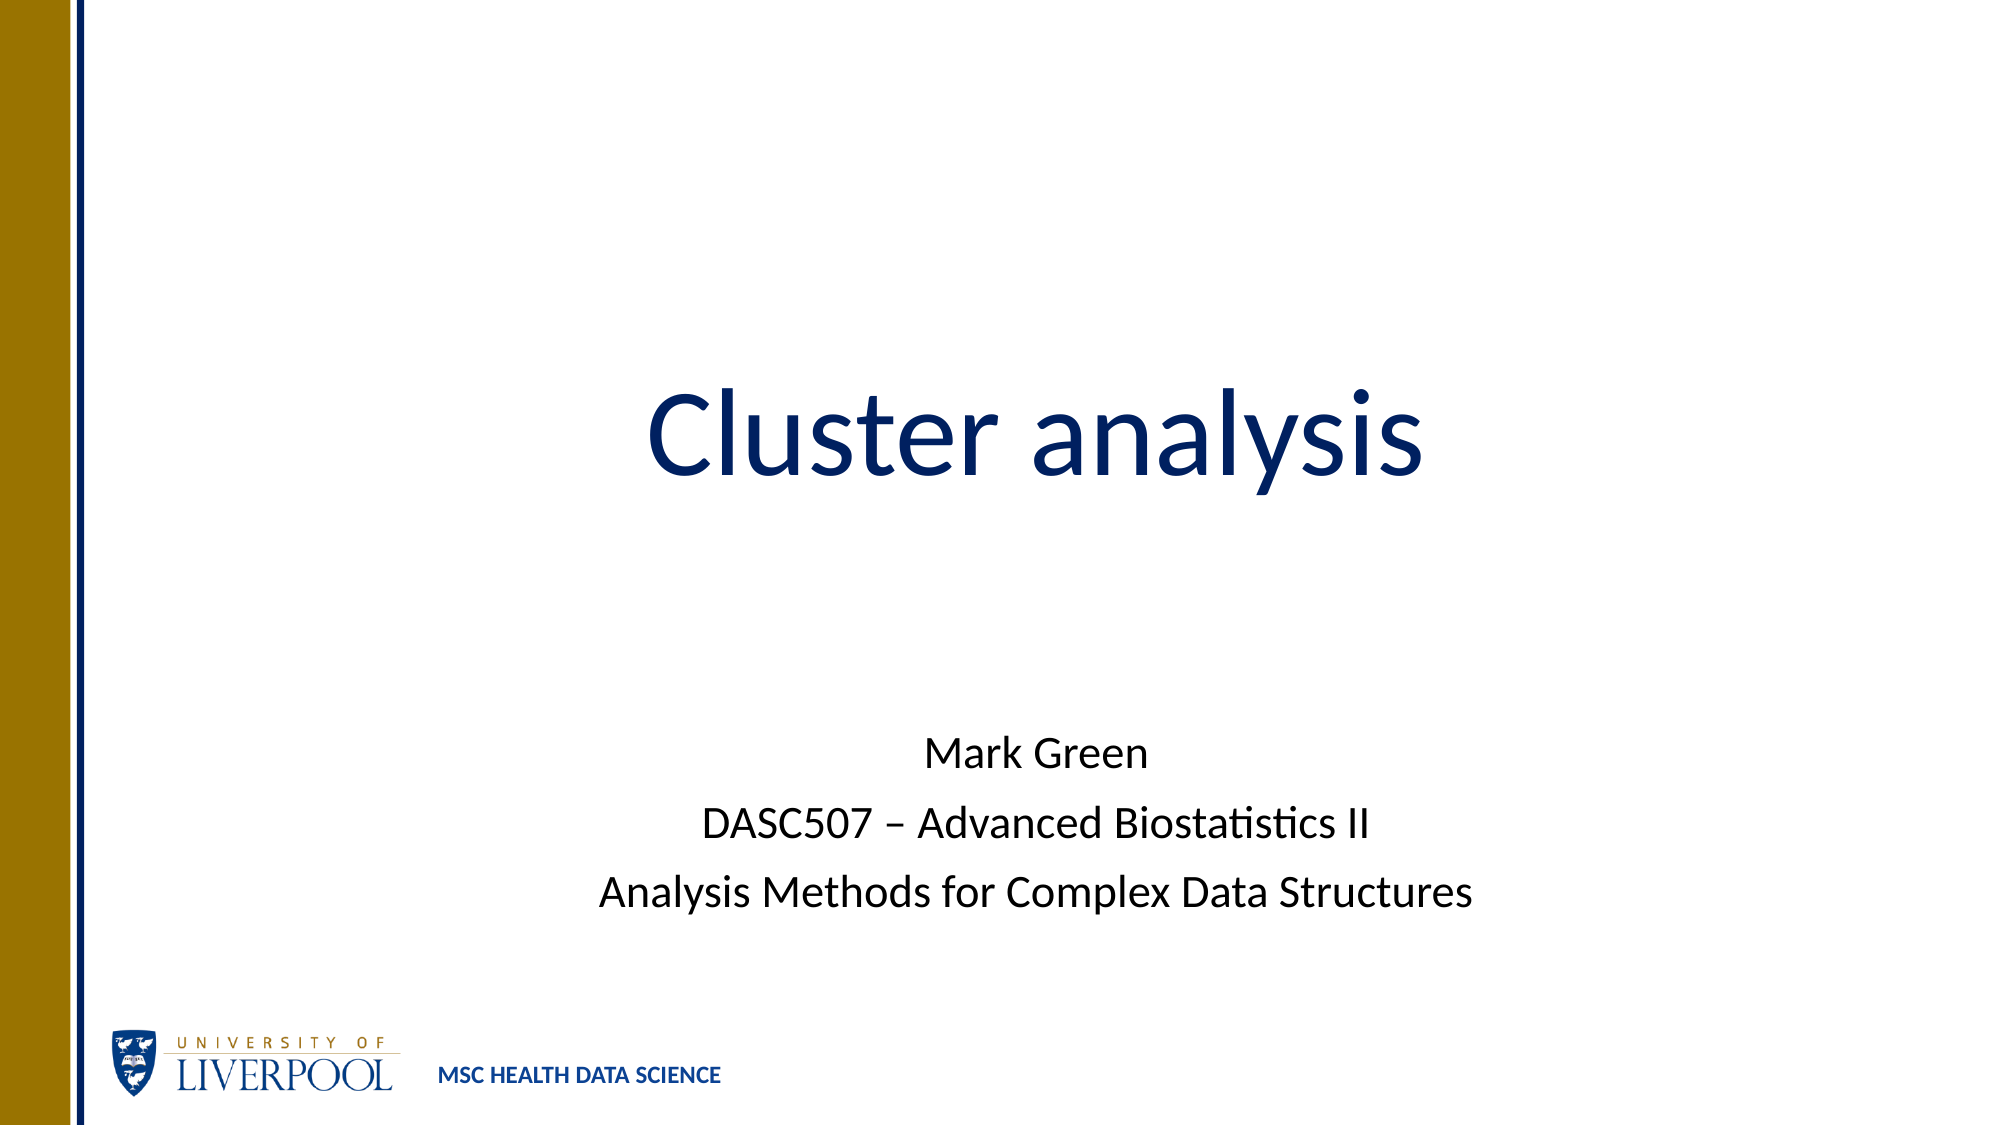

# Cluster analysis
Mark Green
DASC507 – Advanced Biostatistics II
Analysis Methods for Complex Data Structures
MSC HEALTH DATA SCIENCE